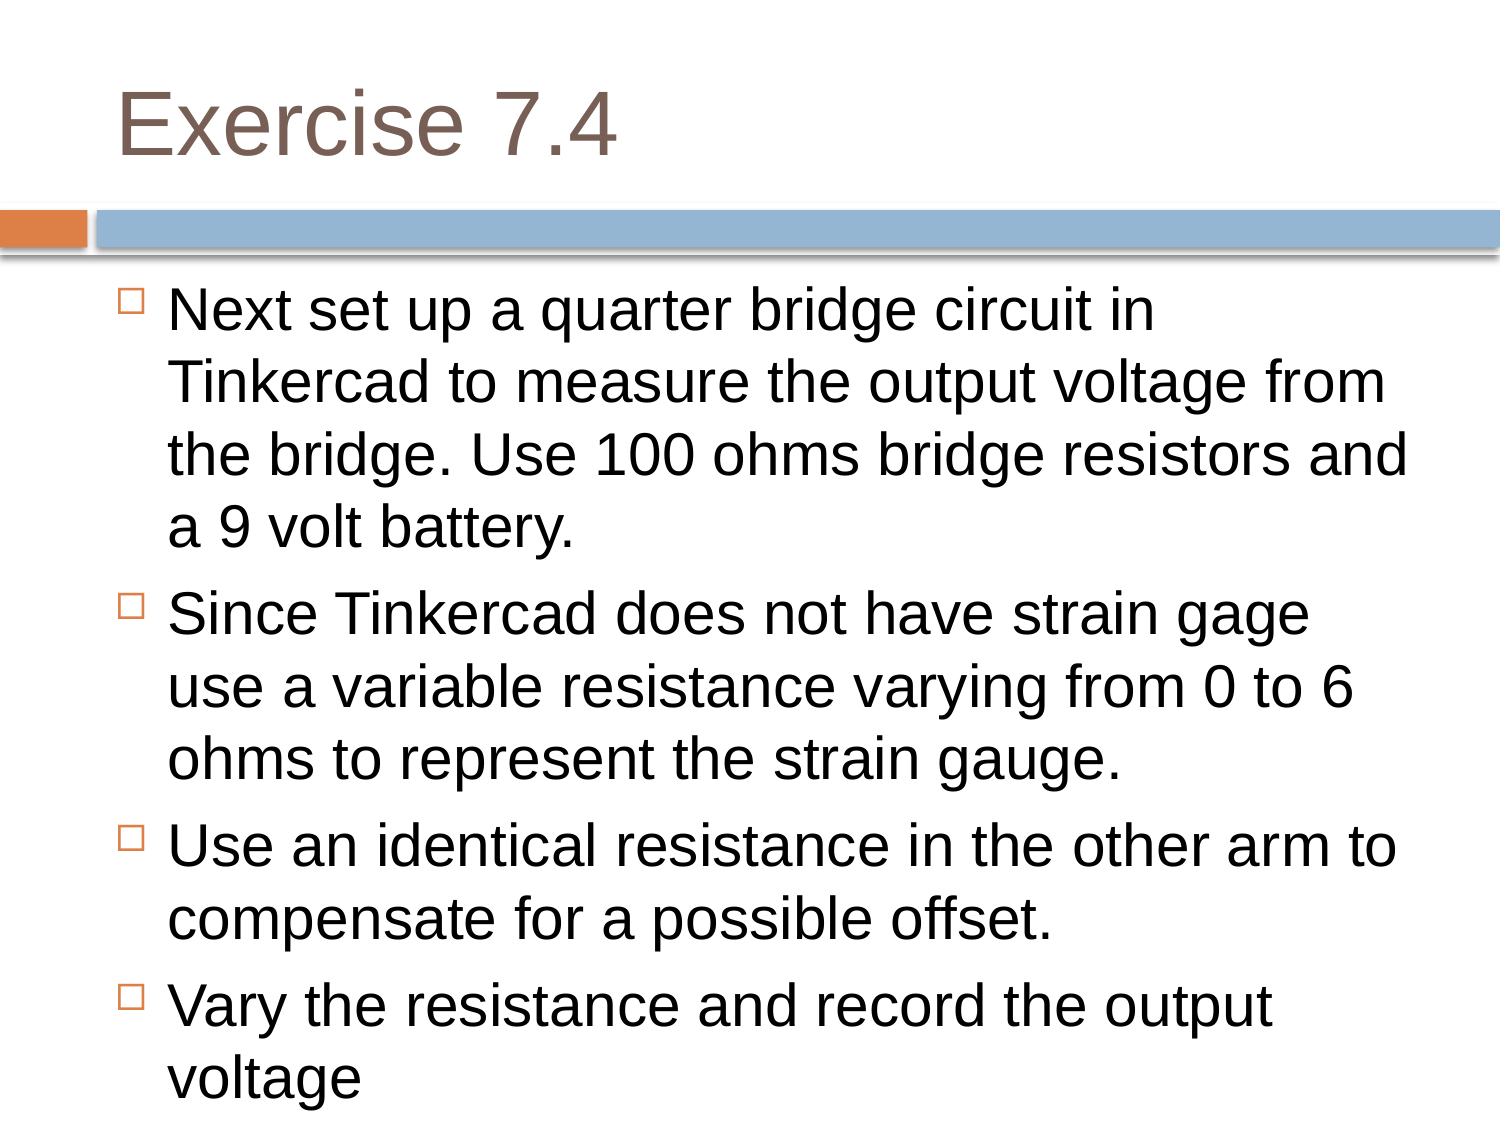

# Exercise 7.4
Next set up a quarter bridge circuit in Tinkercad to measure the output voltage from the bridge. Use 100 ohms bridge resistors and a 9 volt battery.
Since Tinkercad does not have strain gage use a variable resistance varying from 0 to 6 ohms to represent the strain gauge.
Use an identical resistance in the other arm to compensate for a possible offset.
Vary the resistance and record the output voltage